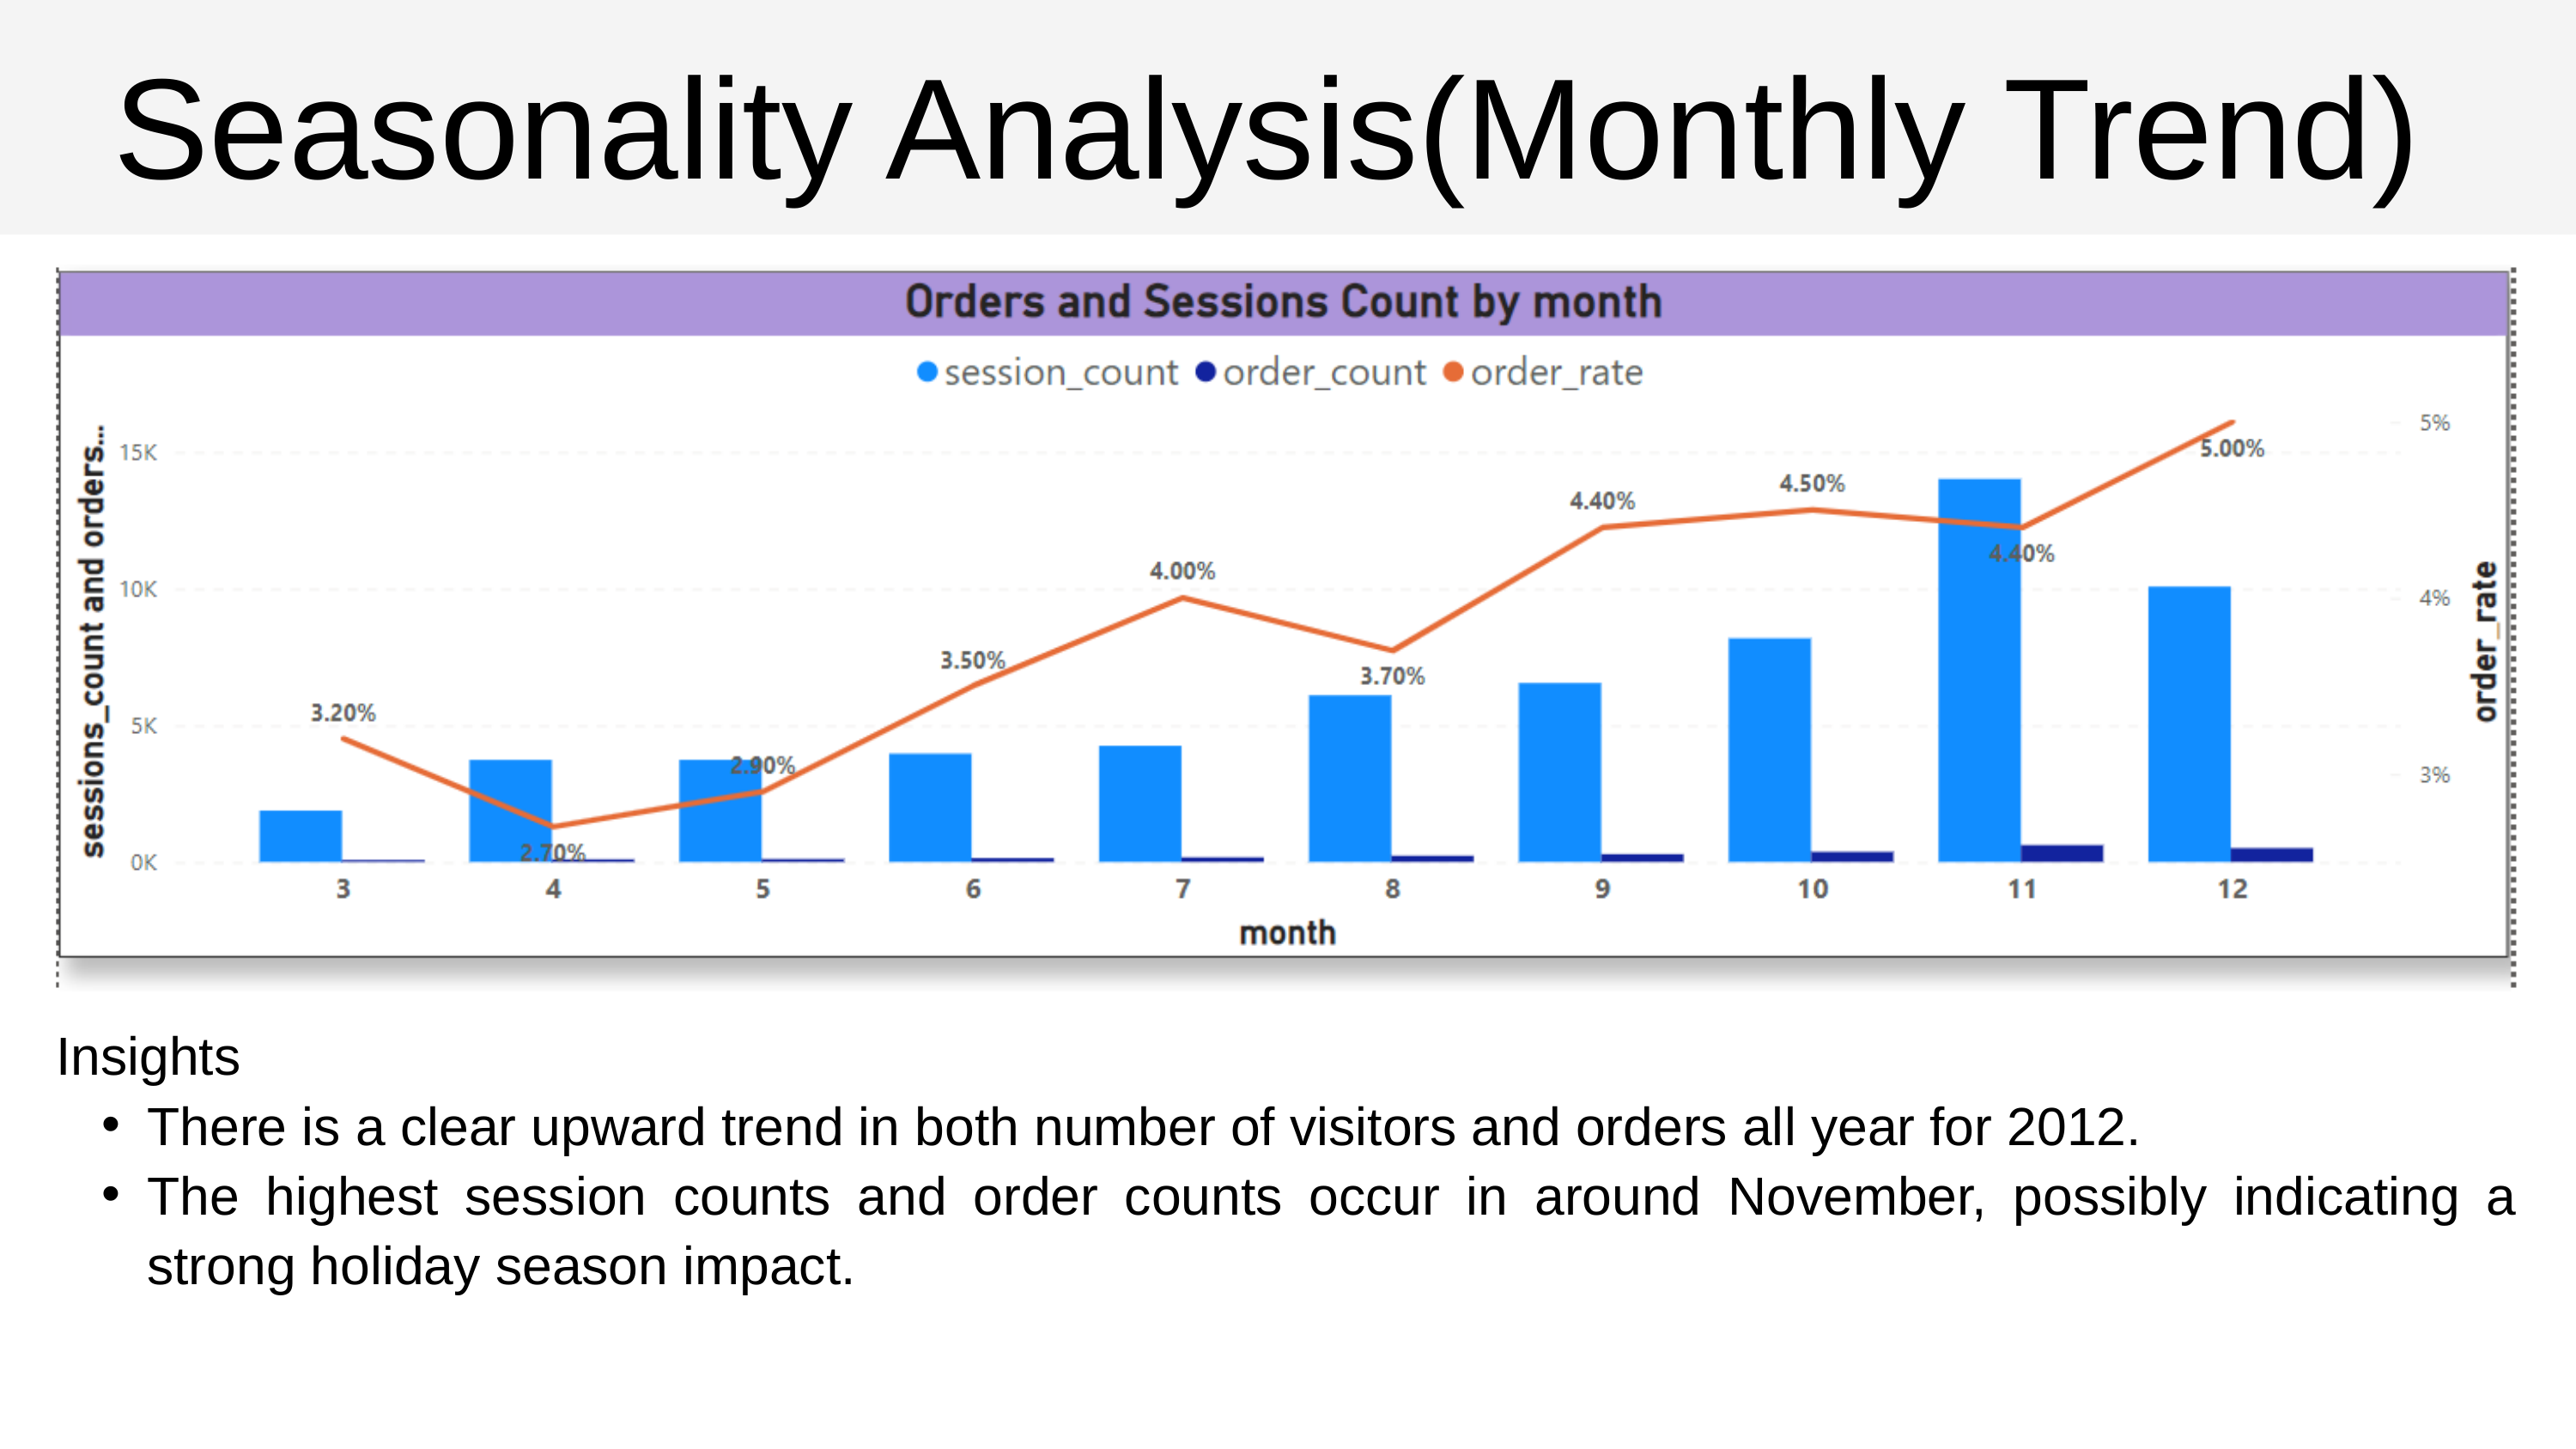

Seasonality Analysis(Monthly Trend)

Insights
There is a clear upward trend in both number of visitors and orders all year for 2012.
The highest session counts and order counts occur in around November, possibly indicating a strong holiday season impact.